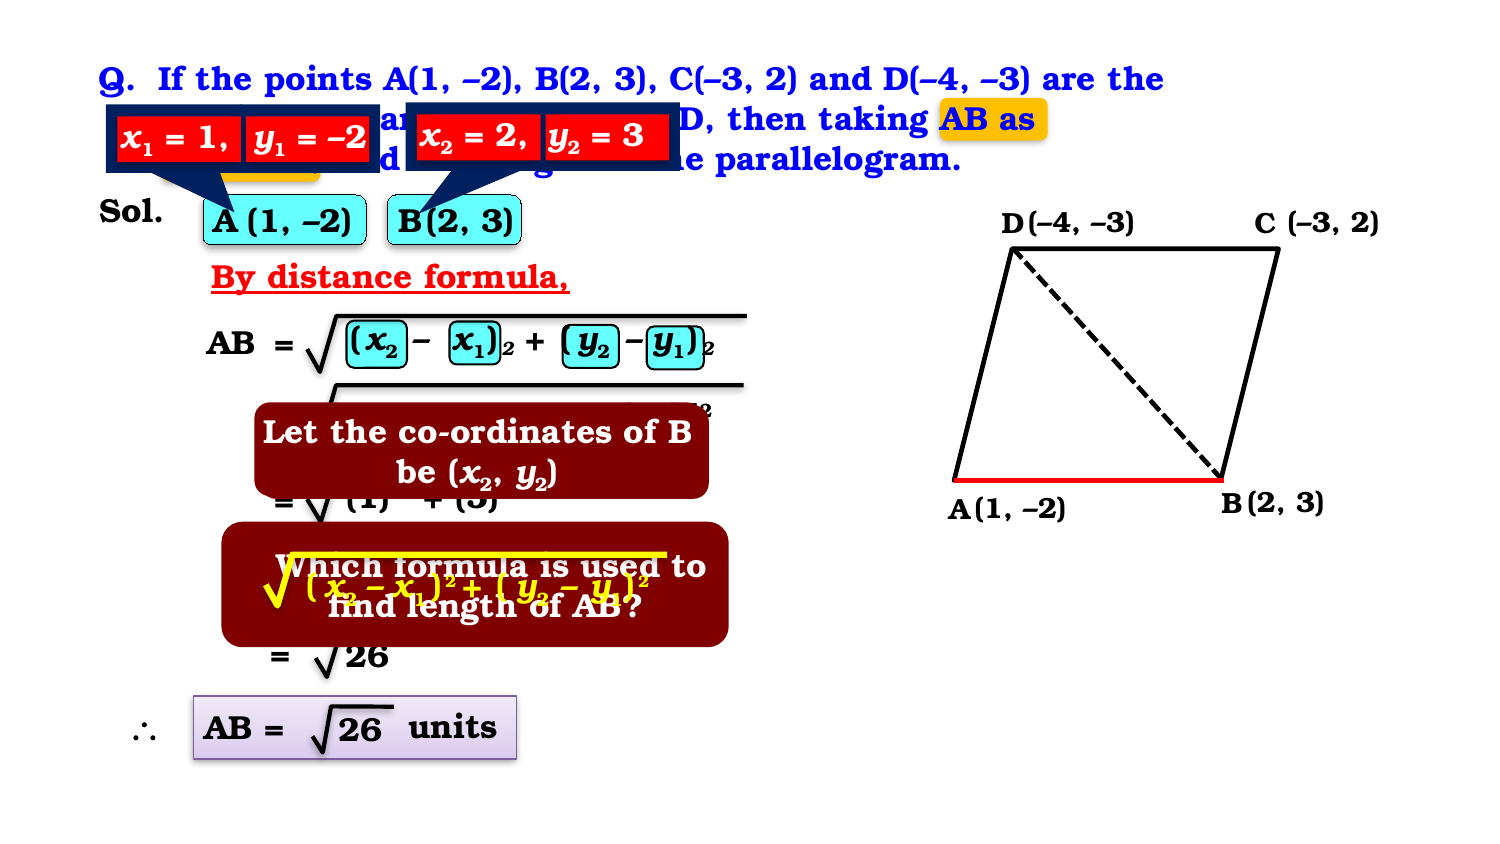

Q.  If the points A(1, –2), B(2, 3), C(–3, 2) and D(–4, –3) are the
	 vertices of parallelogram ABCD, then taking AB as
      the base, find the height of the parallelogram.

x2 = 2,
y2 = 3
x1 = 1,
y1 = –2

Sol.
A
(1, –2)
B
(2, 3)

(–4, –3)
(–3, 2)
D
C

(2, 3)
B
(1, –2)
A
By distance formula,
(
x2
–
x1
)
+
(
y2
–
y1
)
2
2
AB
=

+
[
2
–
1
]2
[
3
–
(–2)
]2
=

Let the co-ordinates of B be (x2, y2)

Let the co-ordinates of A be (x1, y1)

+
(1)2
(5)2
=

Which formula is used to find length of AB?

1
+
25
=

(
x2
–
x1
)
+
(
y2
–
y1
)
2
2
=
26

units
∴	AB =
26